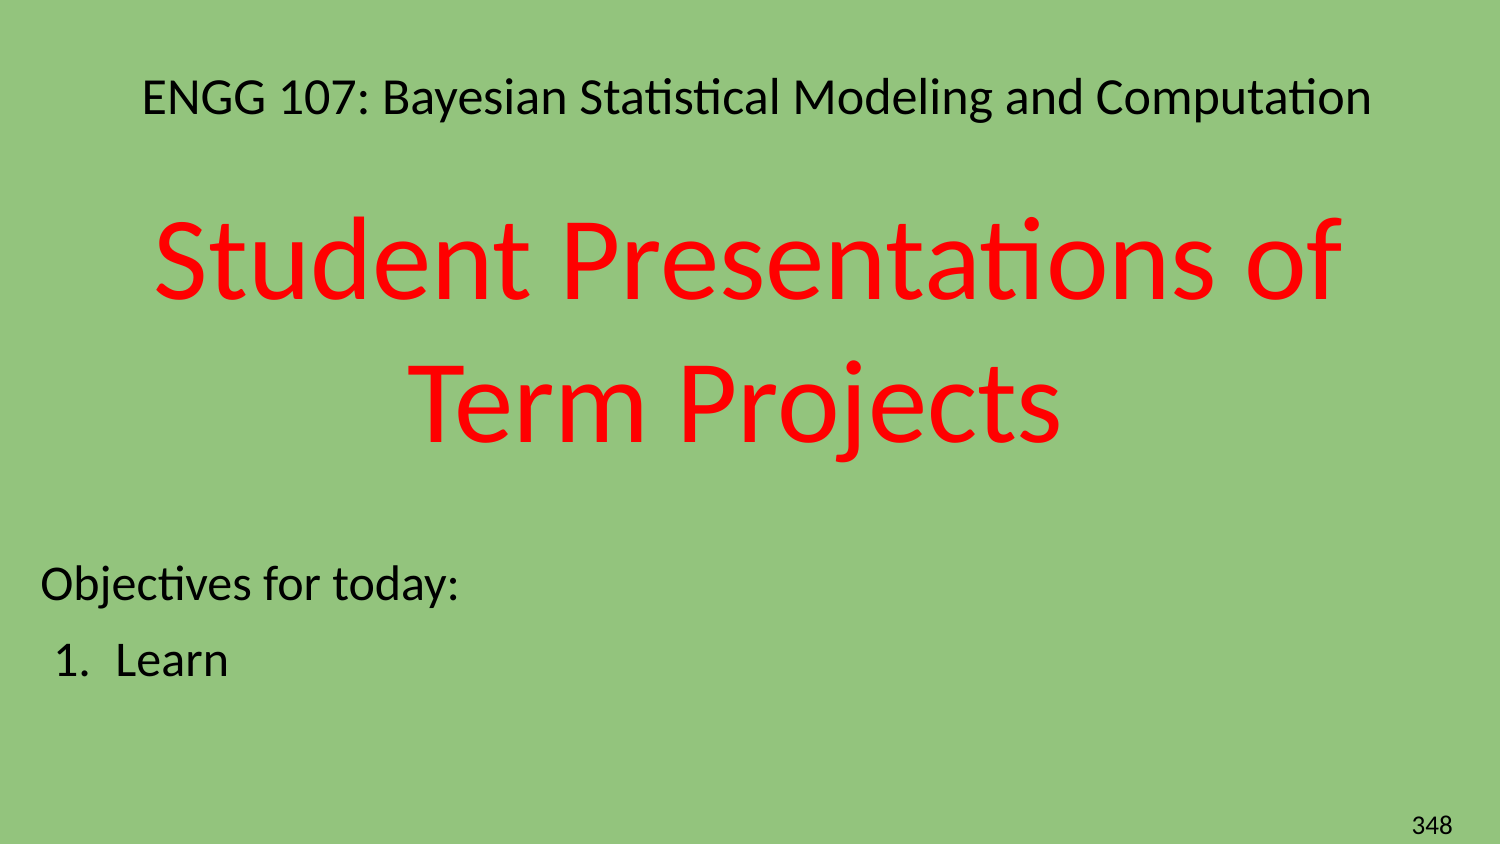

# ENGG 107: Bayesian Statistical Modeling and Computation
Student Presentations of Term Projects
Objectives for today:
Learn
348